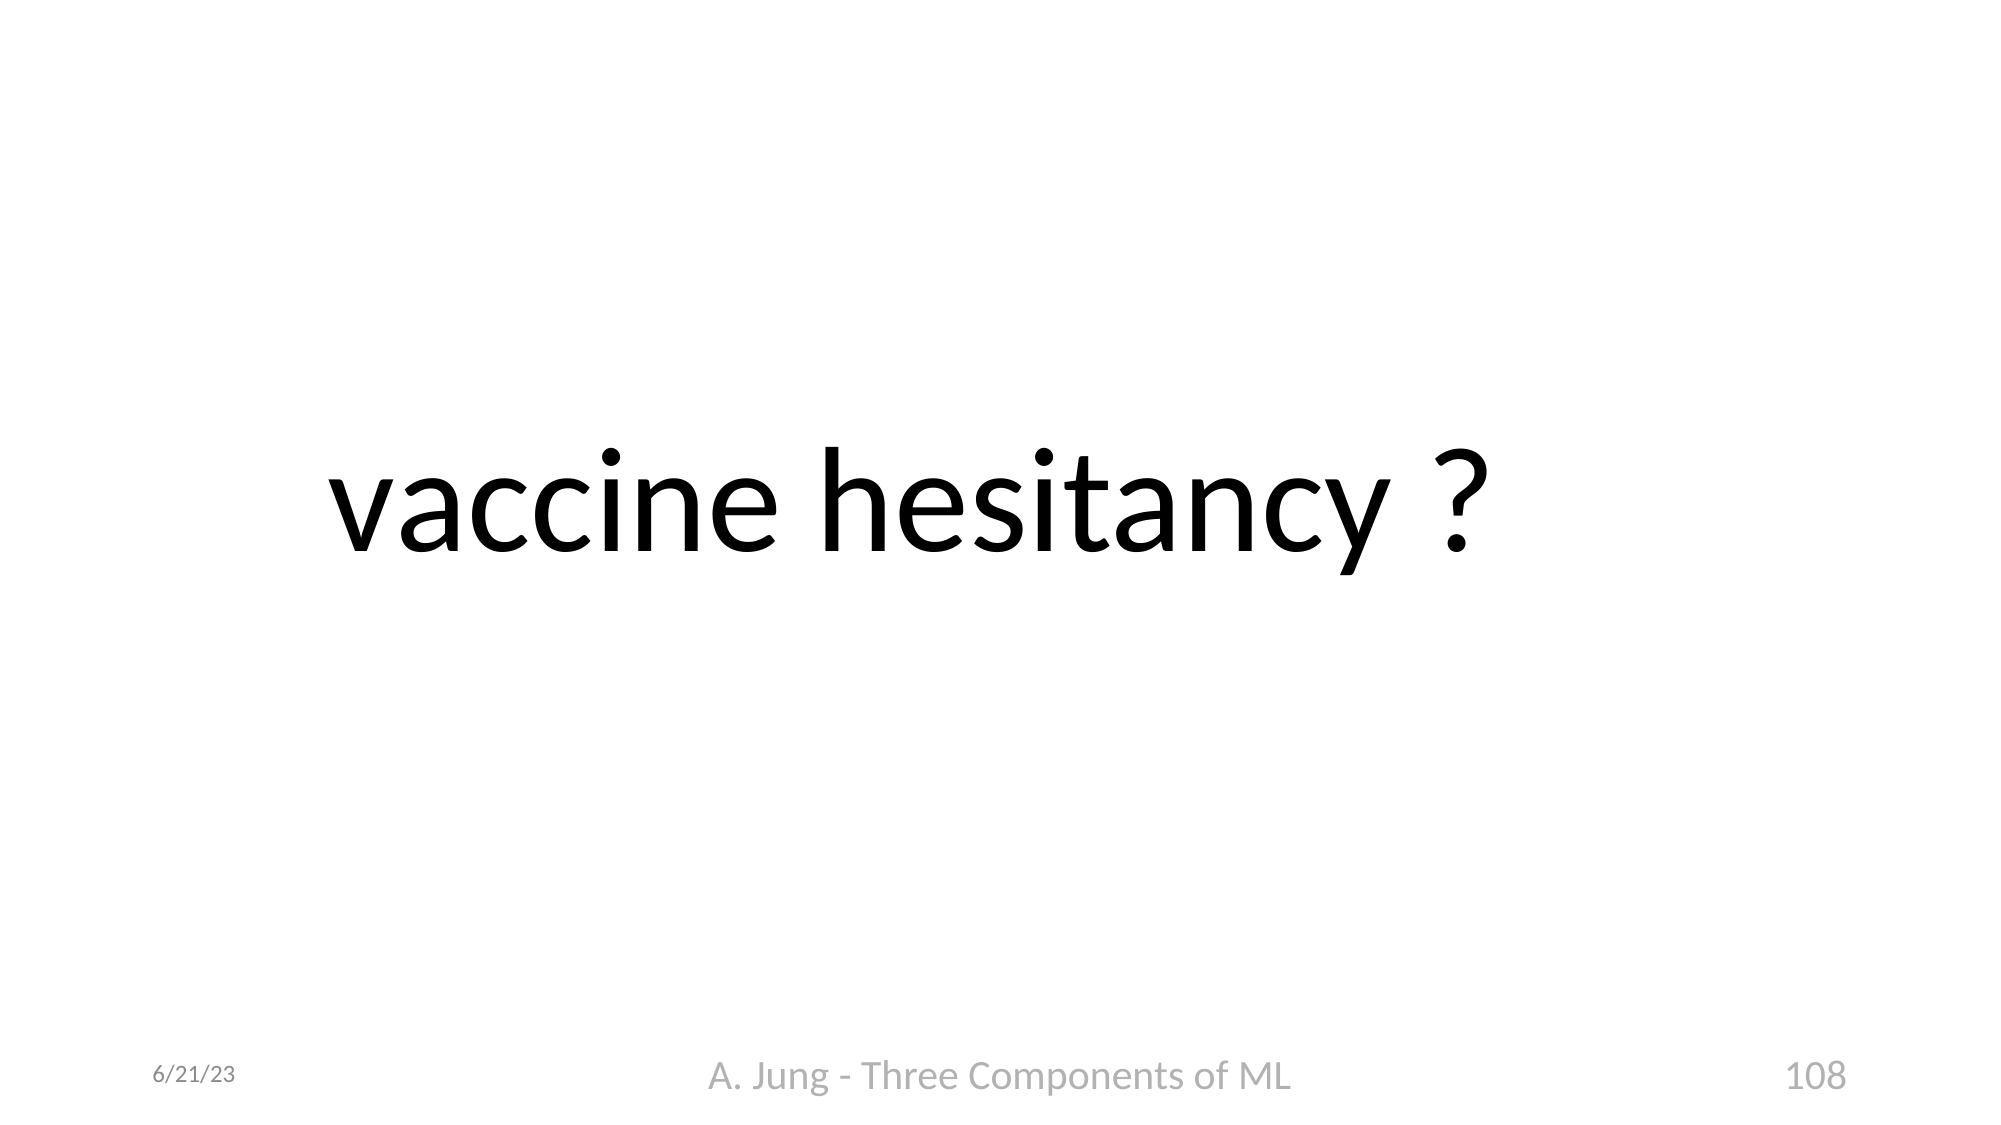

vaccine hesitancy ?
6/21/23
A. Jung - Three Components of ML
108